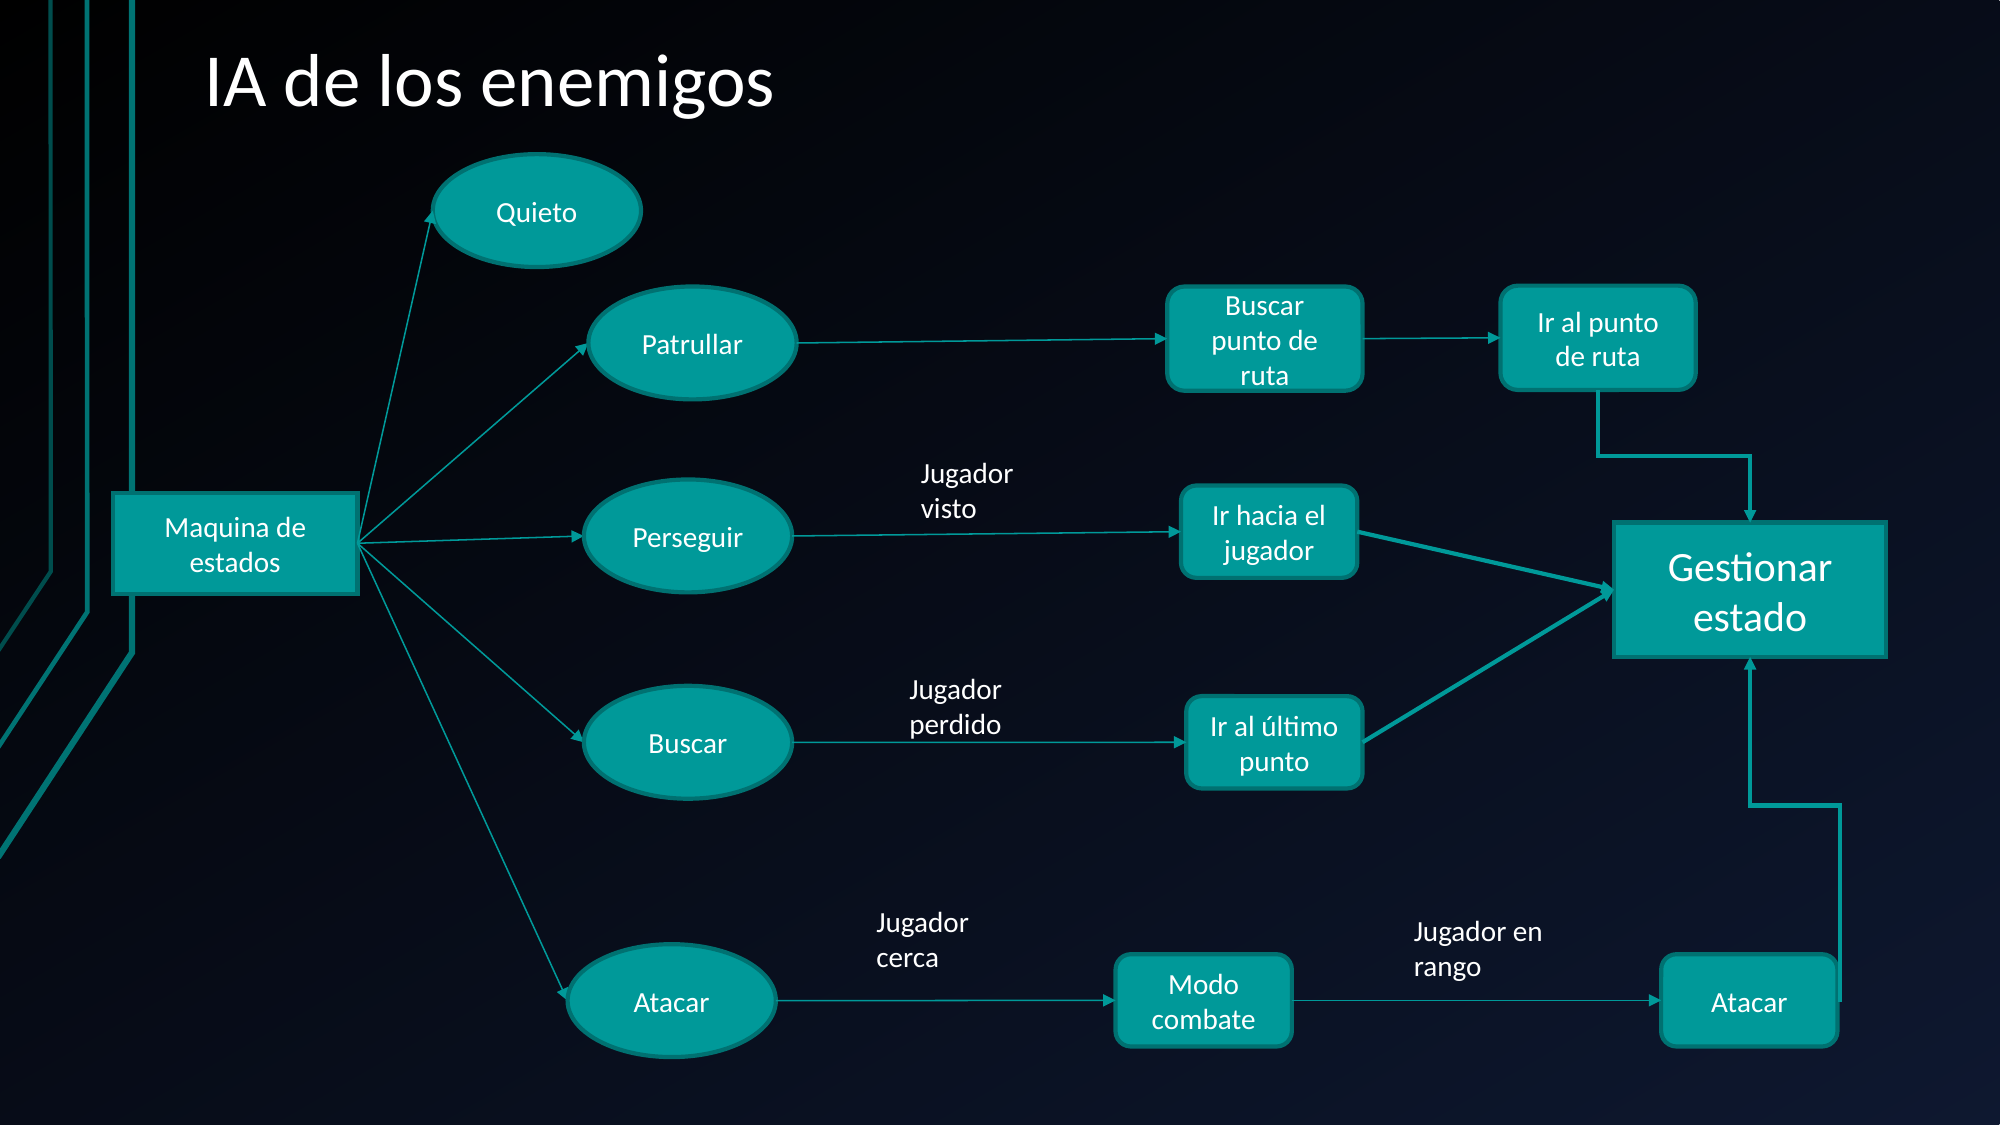

# IA de los enemigos
Quieto
Ir al punto de ruta
Patrullar
Buscar punto de ruta
Jugador visto
Perseguir
Ir hacia el jugador
Maquina de estados
Gestionar estado
Jugador perdido
Buscar
Ir al último punto
Jugador cerca
Jugador en rango
Atacar
Modo combate
Atacar